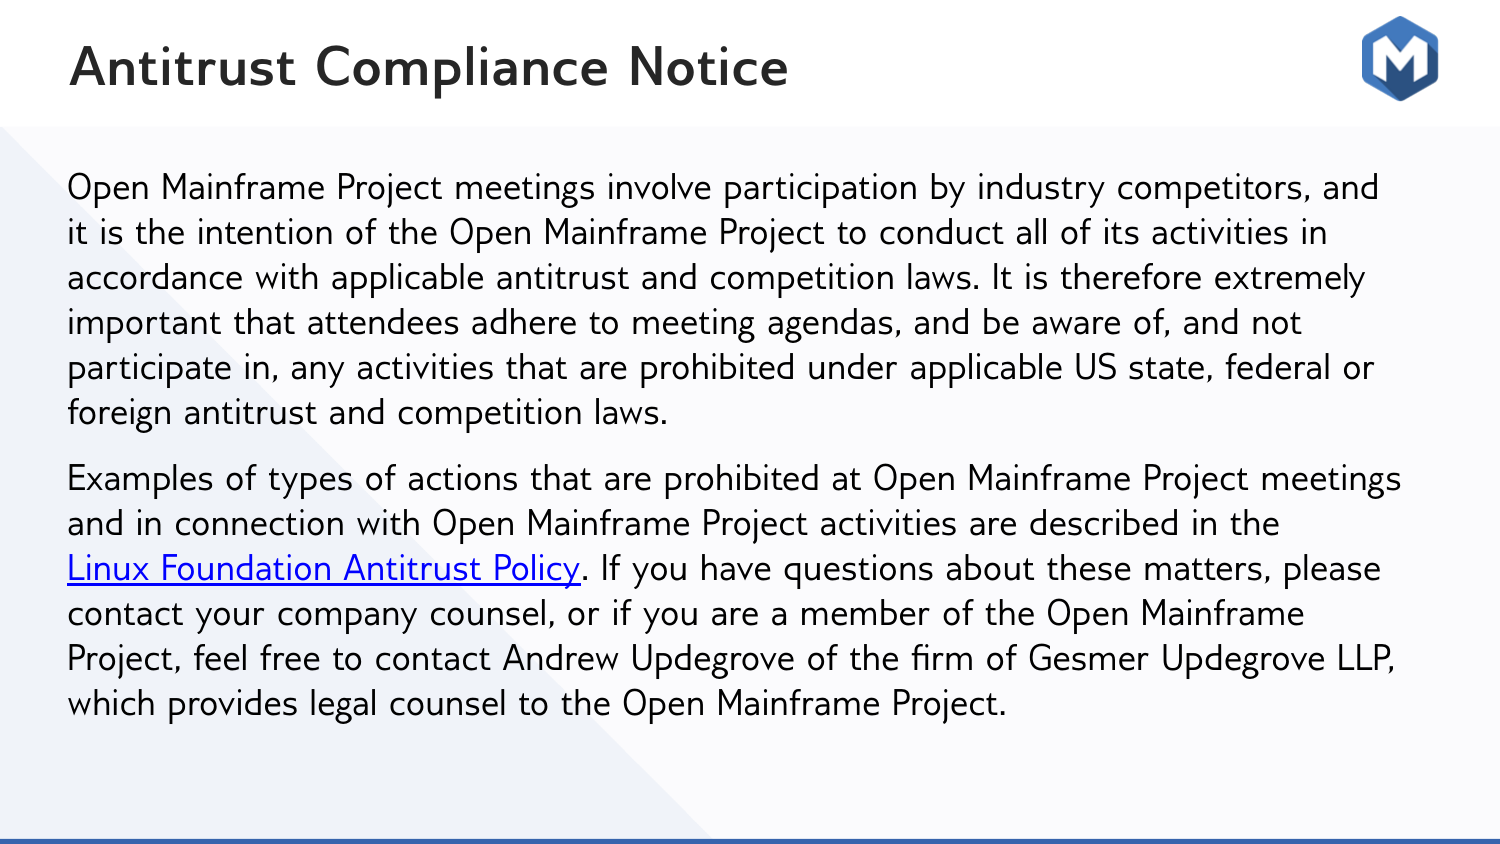

# Antitrust Compliance Notice
Open Mainframe Project meetings involve participation by industry competitors, and it is the intention of the Open Mainframe Project to conduct all of its activities in accordance with applicable antitrust and competition laws. It is therefore extremely important that attendees adhere to meeting agendas, and be aware of, and not participate in, any activities that are prohibited under applicable US state, federal or foreign antitrust and competition laws.
Examples of types of actions that are prohibited at Open Mainframe Project meetings and in connection with Open Mainframe Project activities are described in the Linux Foundation Antitrust Policy. If you have questions about these matters, please contact your company counsel, or if you are a member of the Open Mainframe Project, feel free to contact Andrew Updegrove of the firm of Gesmer Updegrove LLP, which provides legal counsel to the Open Mainframe Project.